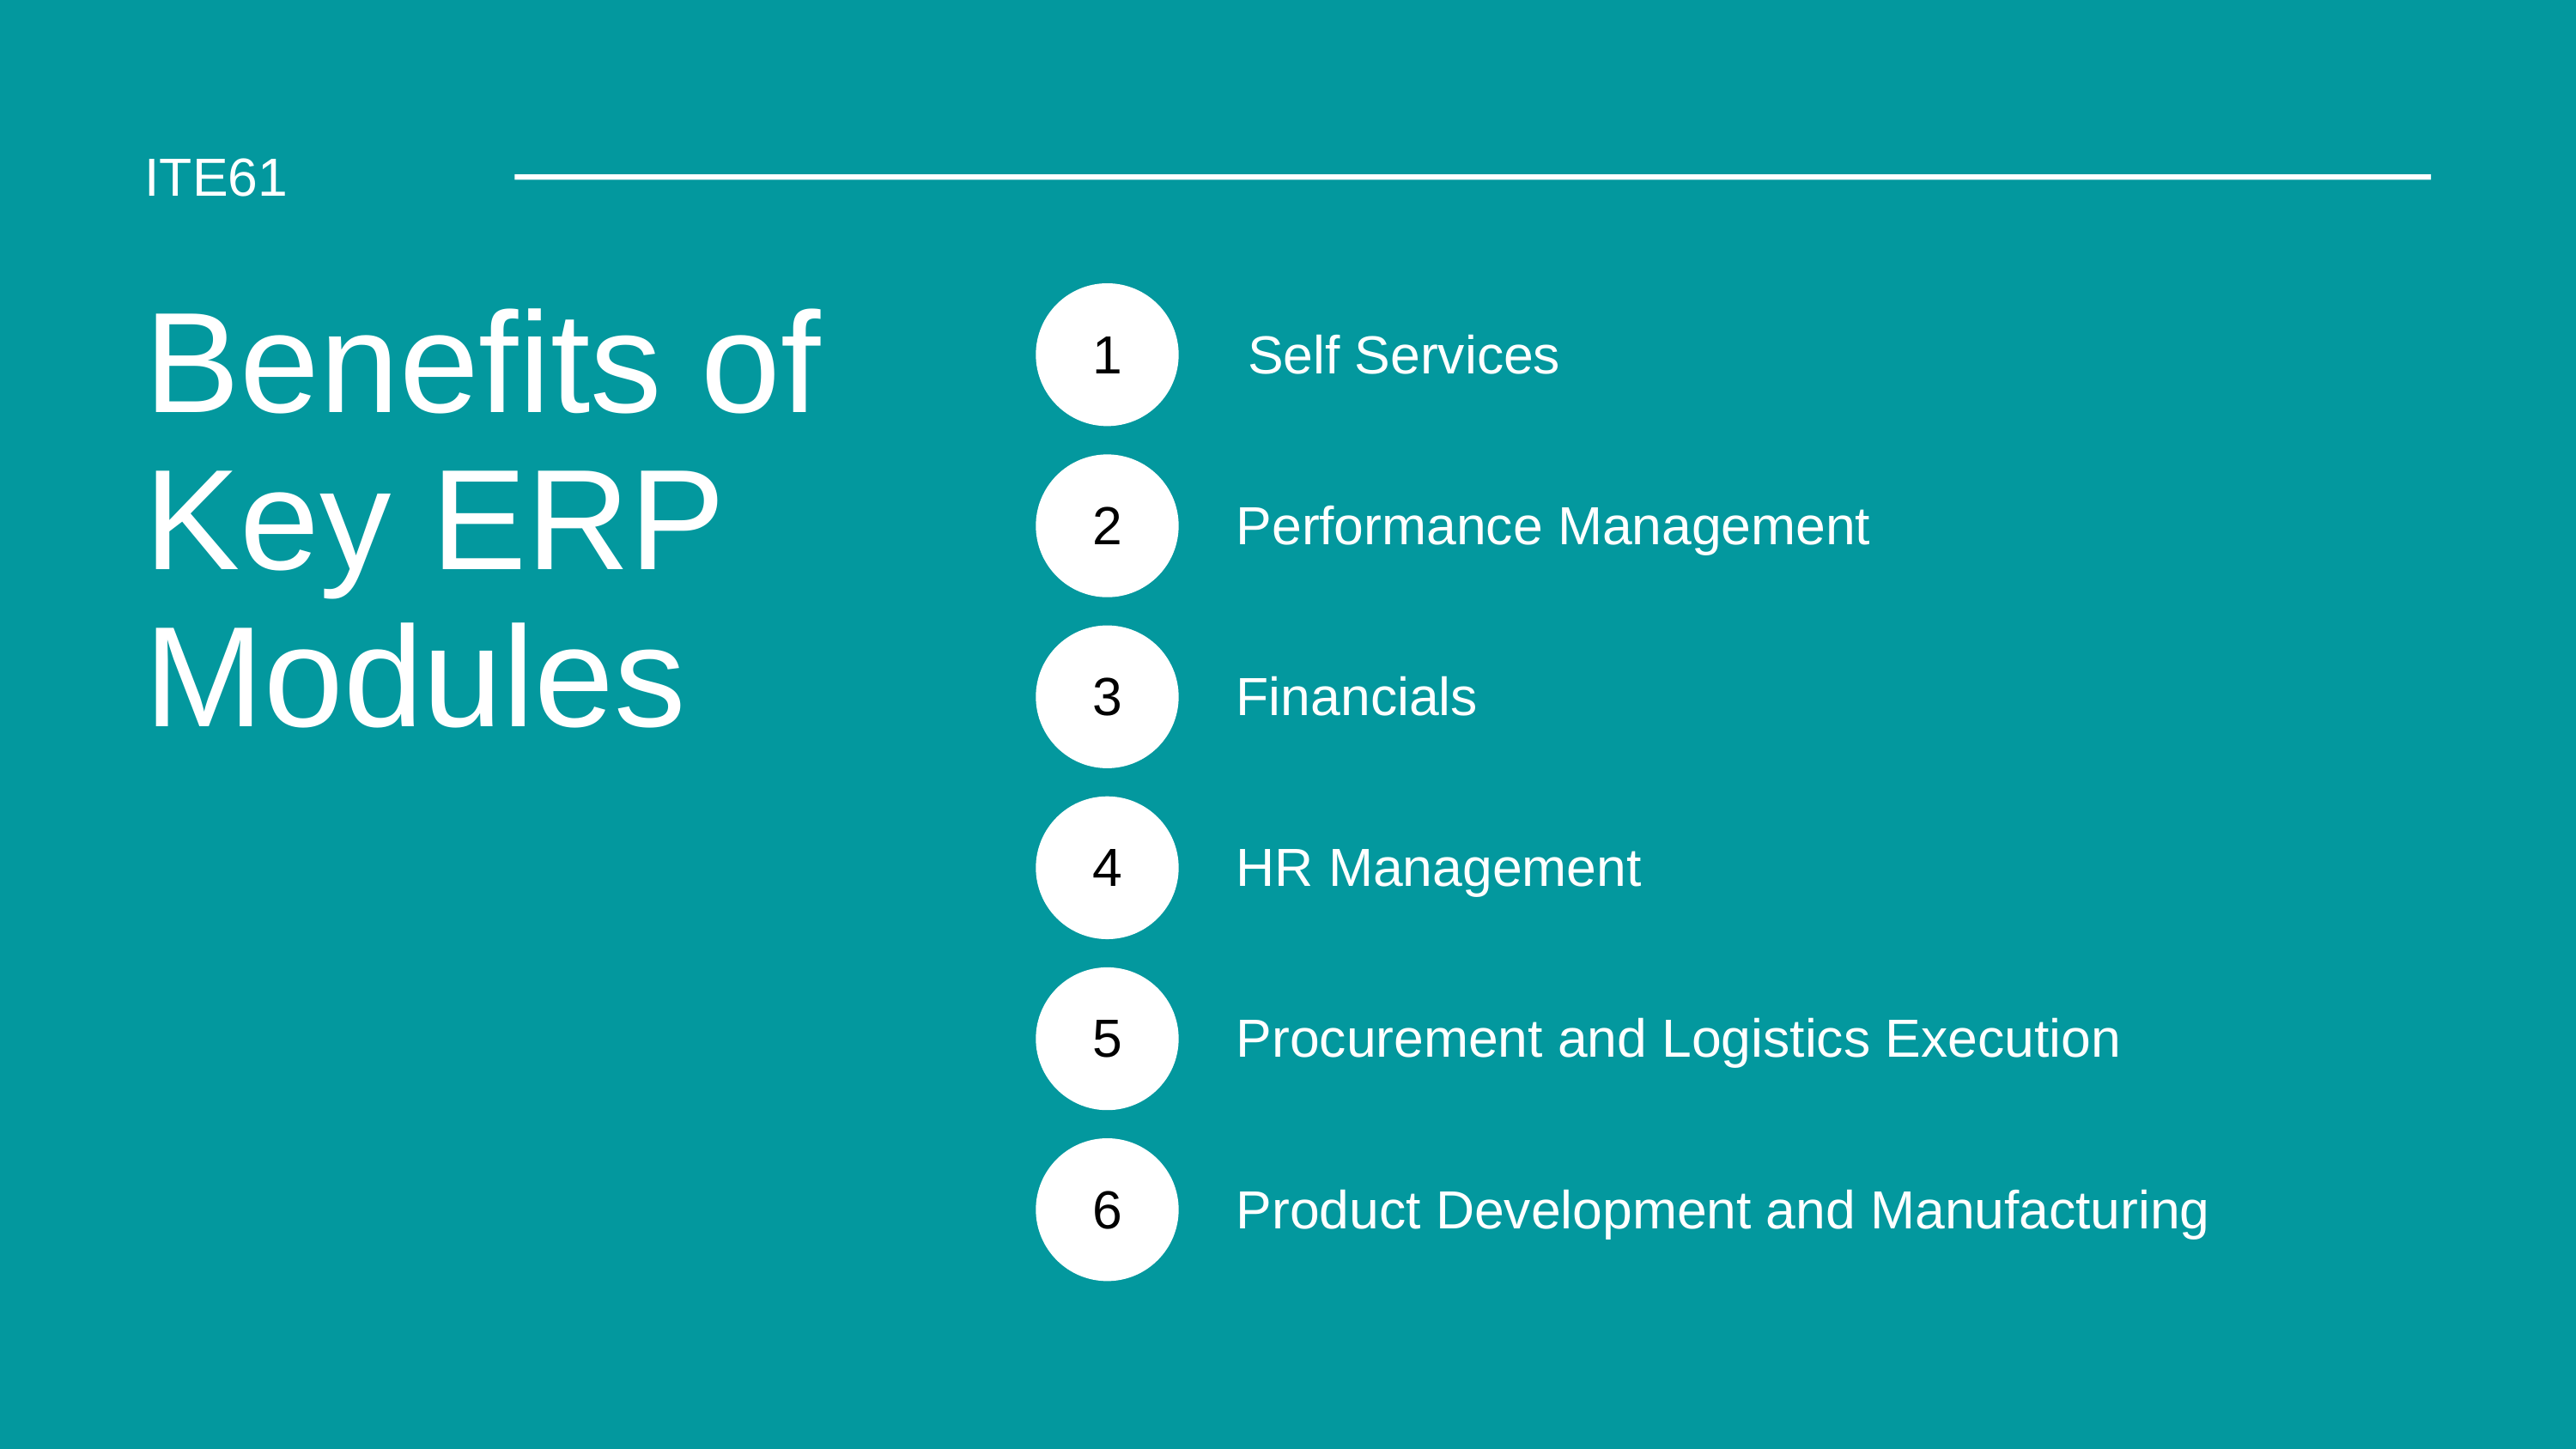

ITE61

Benefits of Key ERP Modules

1
Self Services

2
Performance Management

3
Financials

HR Management
4

5
Procurement and Logistics Execution

6
Product Development and Manufacturing